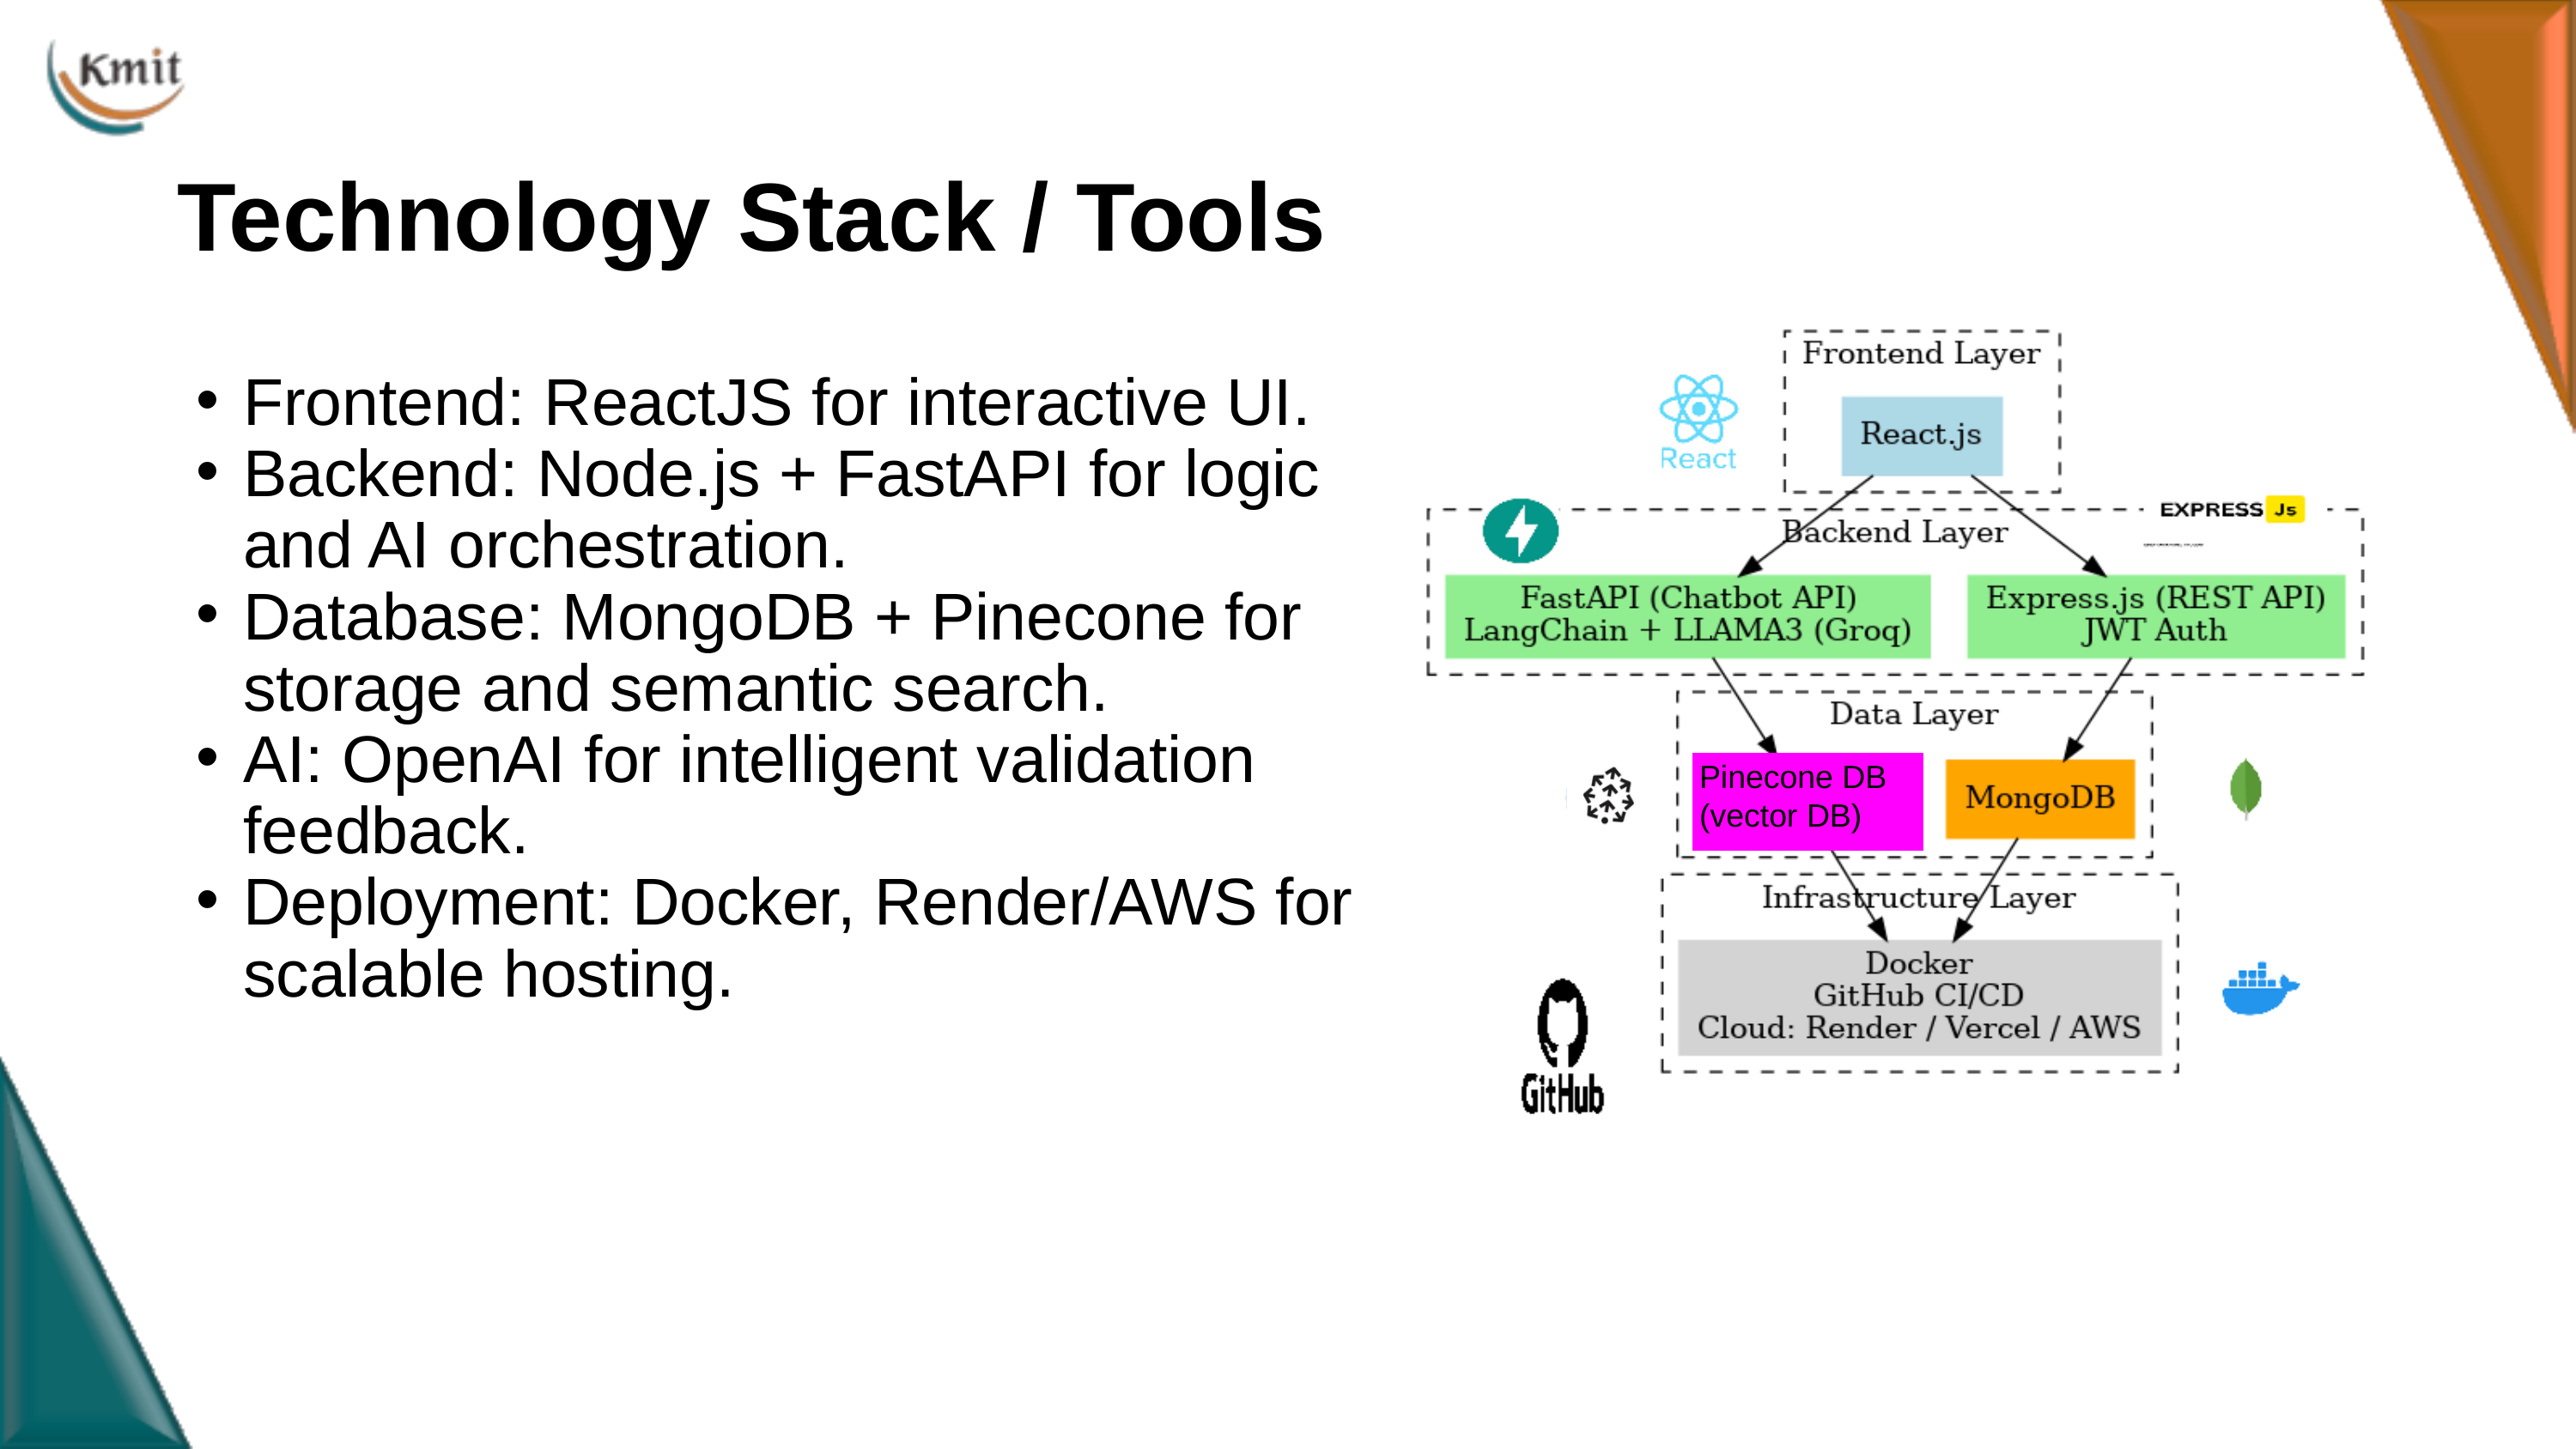

Technology Stack / Tools

Frontend: ReactJS for interactive UI.
Backend: Node.js + FastAPI for logic and AI orchestration.
Database: MongoDB + Pinecone for storage and semantic search.
AI: OpenAI for intelligent validation feedback.
Deployment: Docker, Render/AWS for scalable hosting.

Pinecone DB
(vector DB)